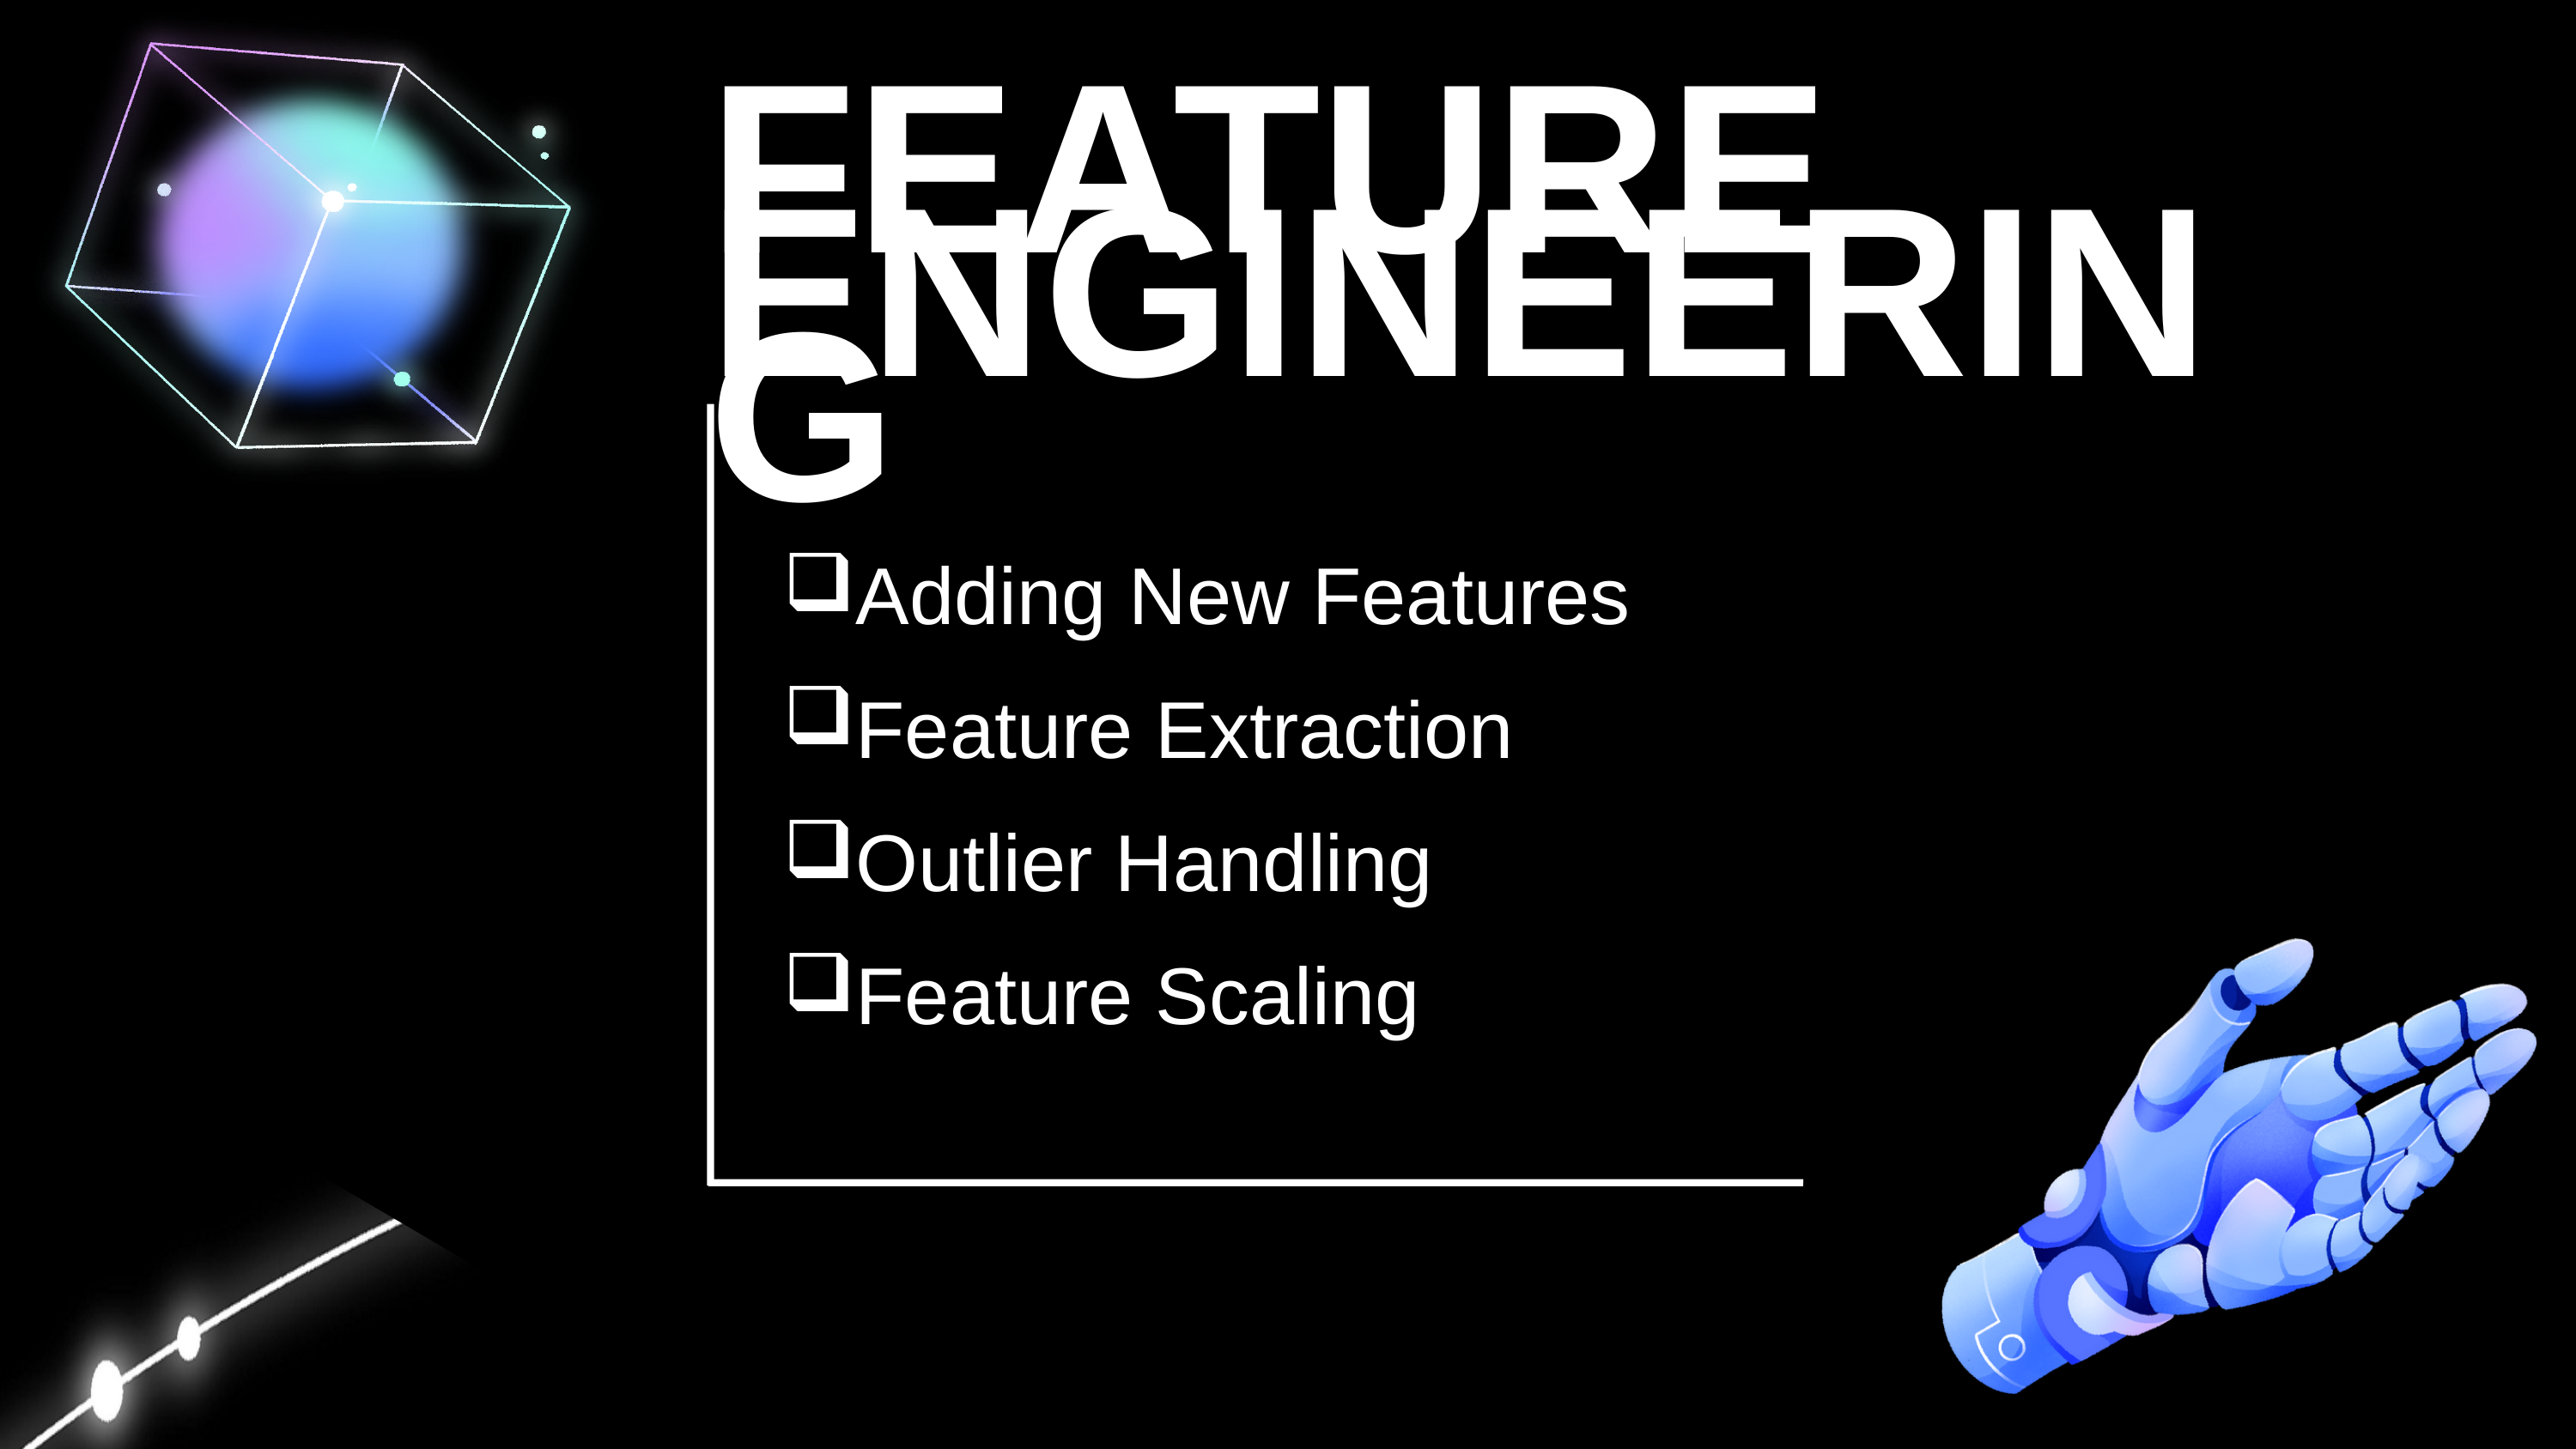

FEATURE ENGINEERING

Adding New Features

Feature Extraction

Outlier Handling

Feature Scaling